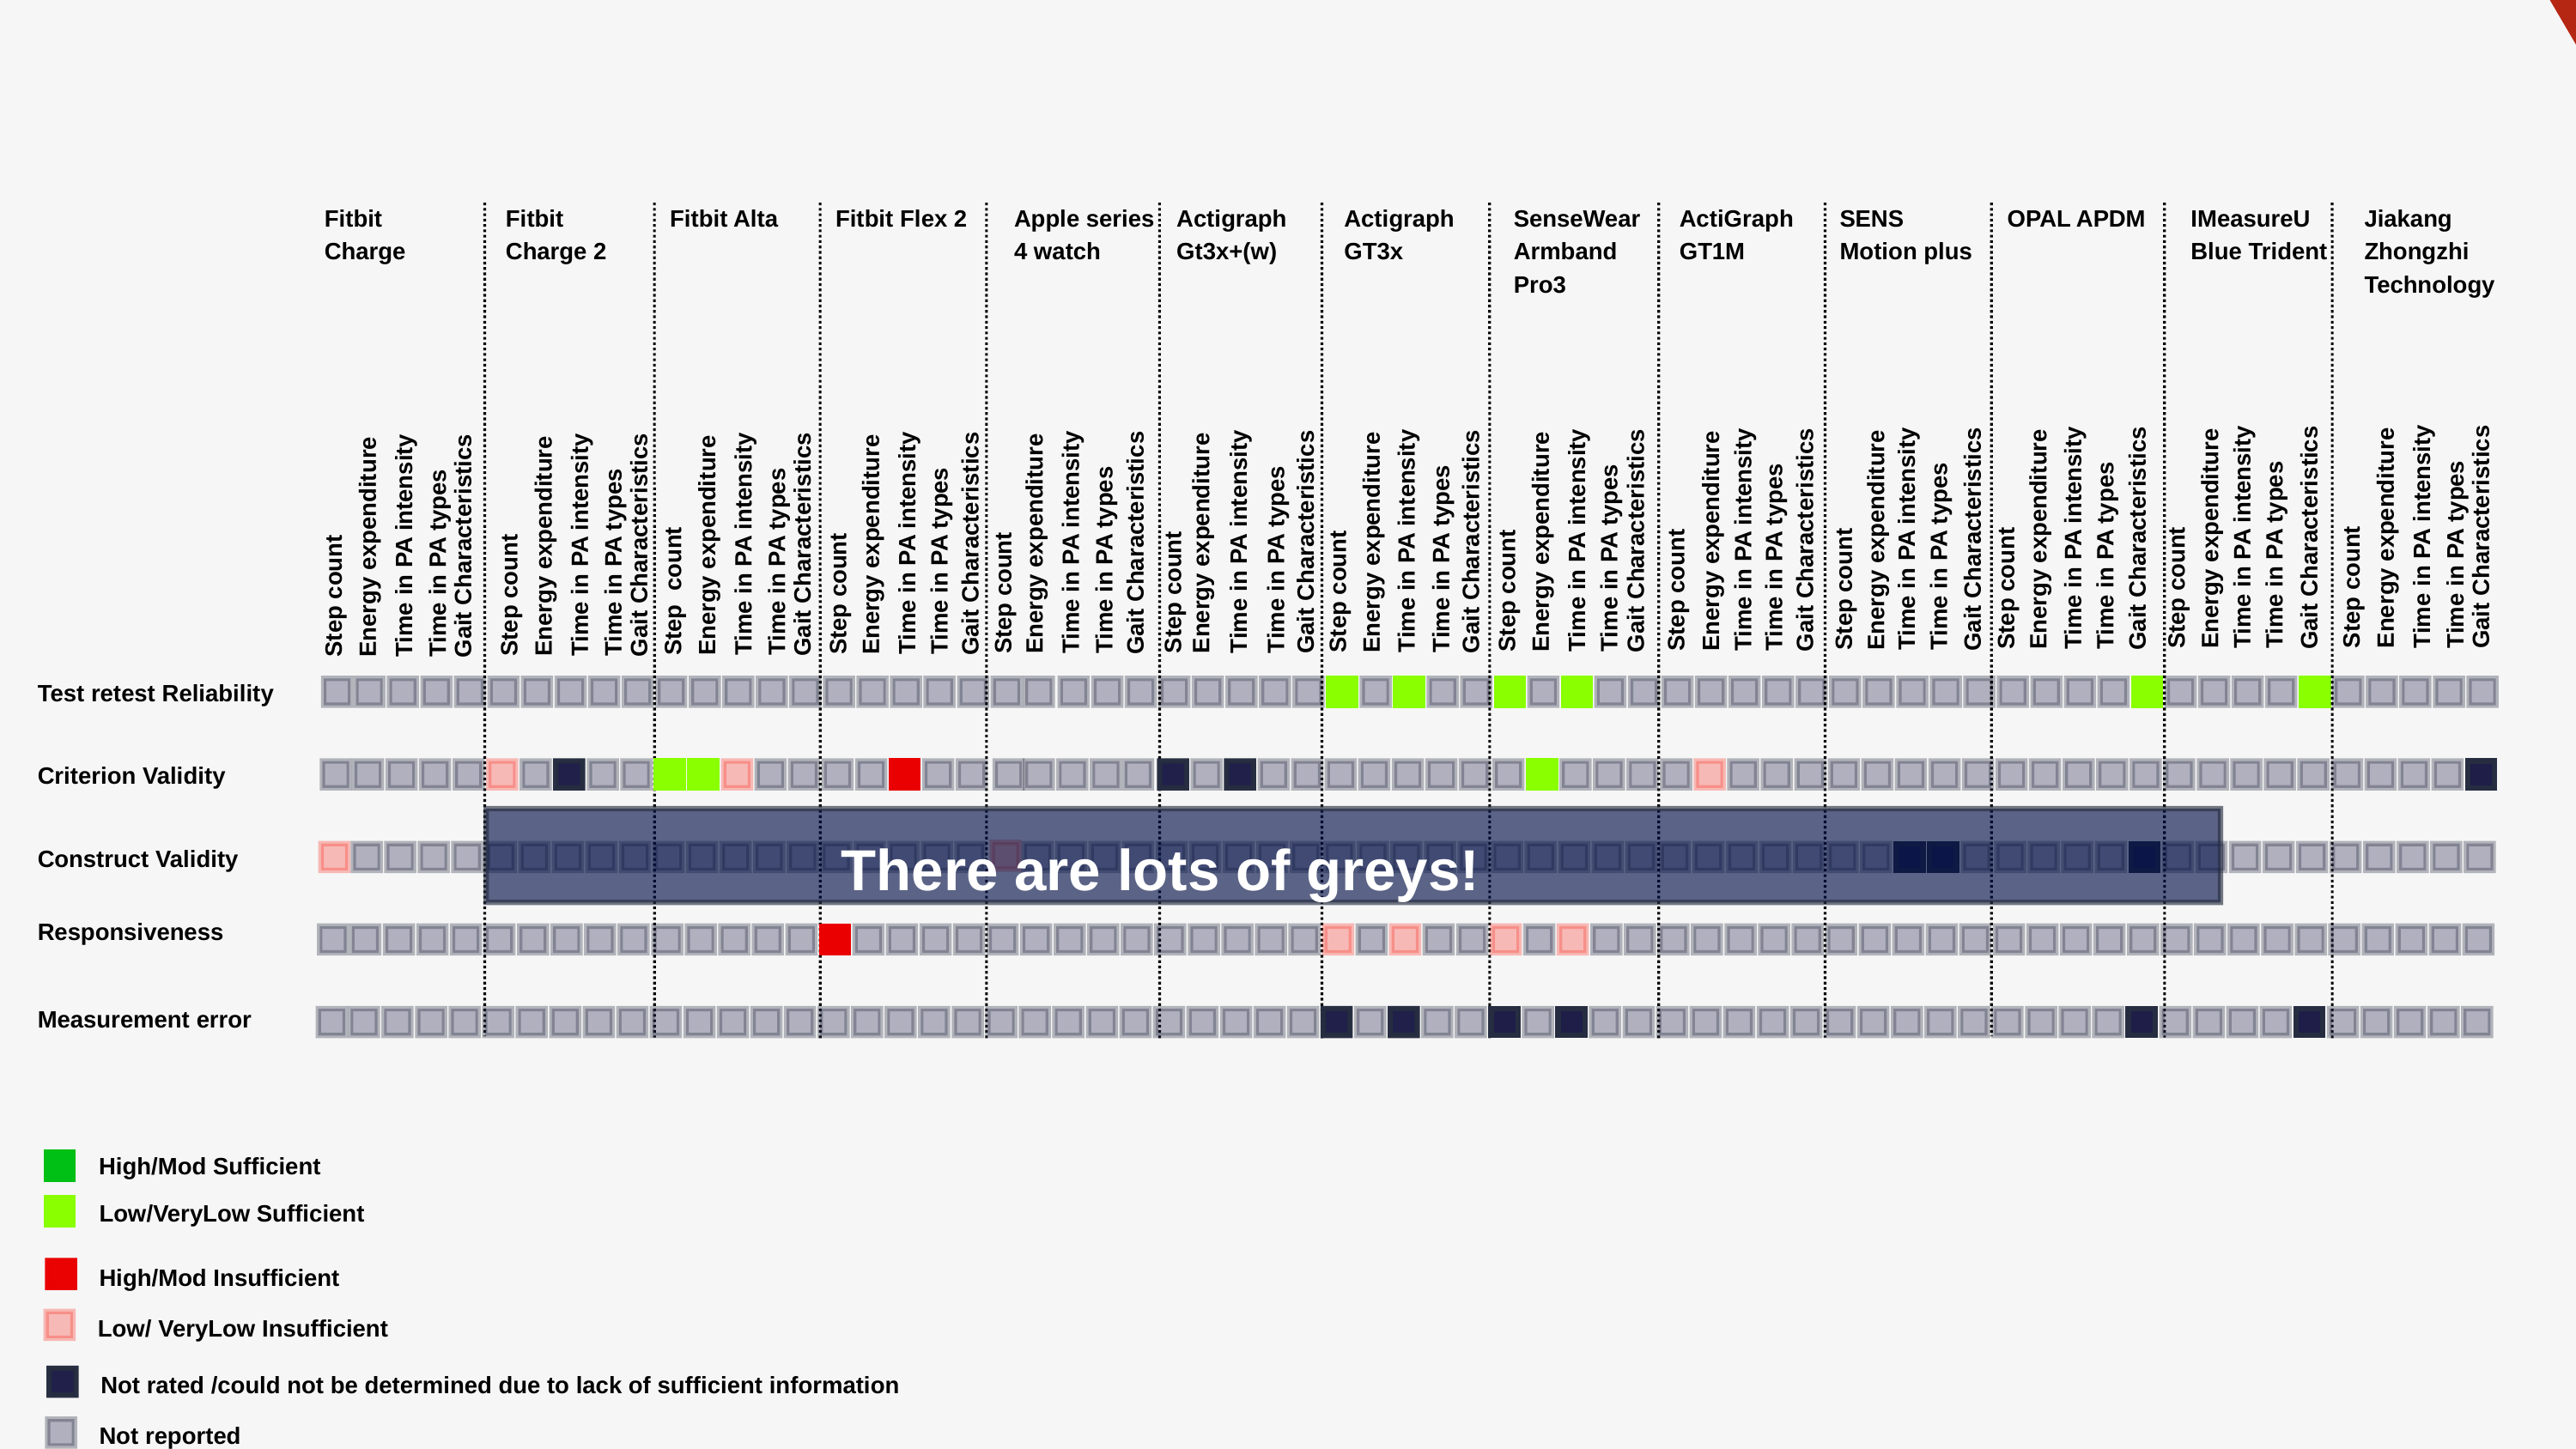

Fitbit Charge
Fitbit Charge 2
Fitbit Alta
Fitbit Flex 2
Apple series 4 watch
Actigraph Gt3x+(w)
Actigraph GT3x
SenseWear Armband Pro3
ActiGraph GT1M
SENS Motion plus
OPAL APDM
IMeasureU Blue Trident
Jiakang Zhongzhi Technology

Step count
Energy expenditure
Time in PA intensity
Time in PA types
Step count
Energy expenditure
Time in PA intensity
Time in PA types
Gait Characteristics
Step count
Energy expenditure
Time in PA intensity
Time in PA types
Gait Characteristics
Step count
Energy expenditure
Time in PA intensity
Time in PA types
Gait Characteristics
Step count
Energy expenditure
Time in PA intensity
Time in PA types
Gait Characteristics
Step count
Energy expenditure
Time in PA intensity
Time in PA types
Gait Characteristics
Step count
Energy expenditure
Time in PA intensity
Time in PA types
Gait Characteristics
Step count
Energy expenditure
Time in PA intensity
Time in PA types
Gait Characteristics
Step count
Energy expenditure
Time in PA intensity
Time in PA types
Gait Characteristics
Step count
Energy expenditure
Time in PA intensity
Time in PA types
Gait Characteristics
Step  count
Energy expenditure
Time in PA intensity
Time in PA types
Gait Characteristics
Step count
Energy expenditure
Time in PA intensity
Time in PA types
Gait Characteristics
Step count
Energy expenditure
Time in PA intensity
Time in PA types
Gait Characteristics
Gait Characteristics
Test retest Reliability

Criterion Validity

There are lots of greys!
Construct Validity

Responsiveness

Measurement error

High/Mod Sufficient

Low/VeryLow Sufficient

High/Mod Insufficient

Low/ VeryLow Insufficient

Not rated /could not be determined due to lack of sufficient information

Not reported